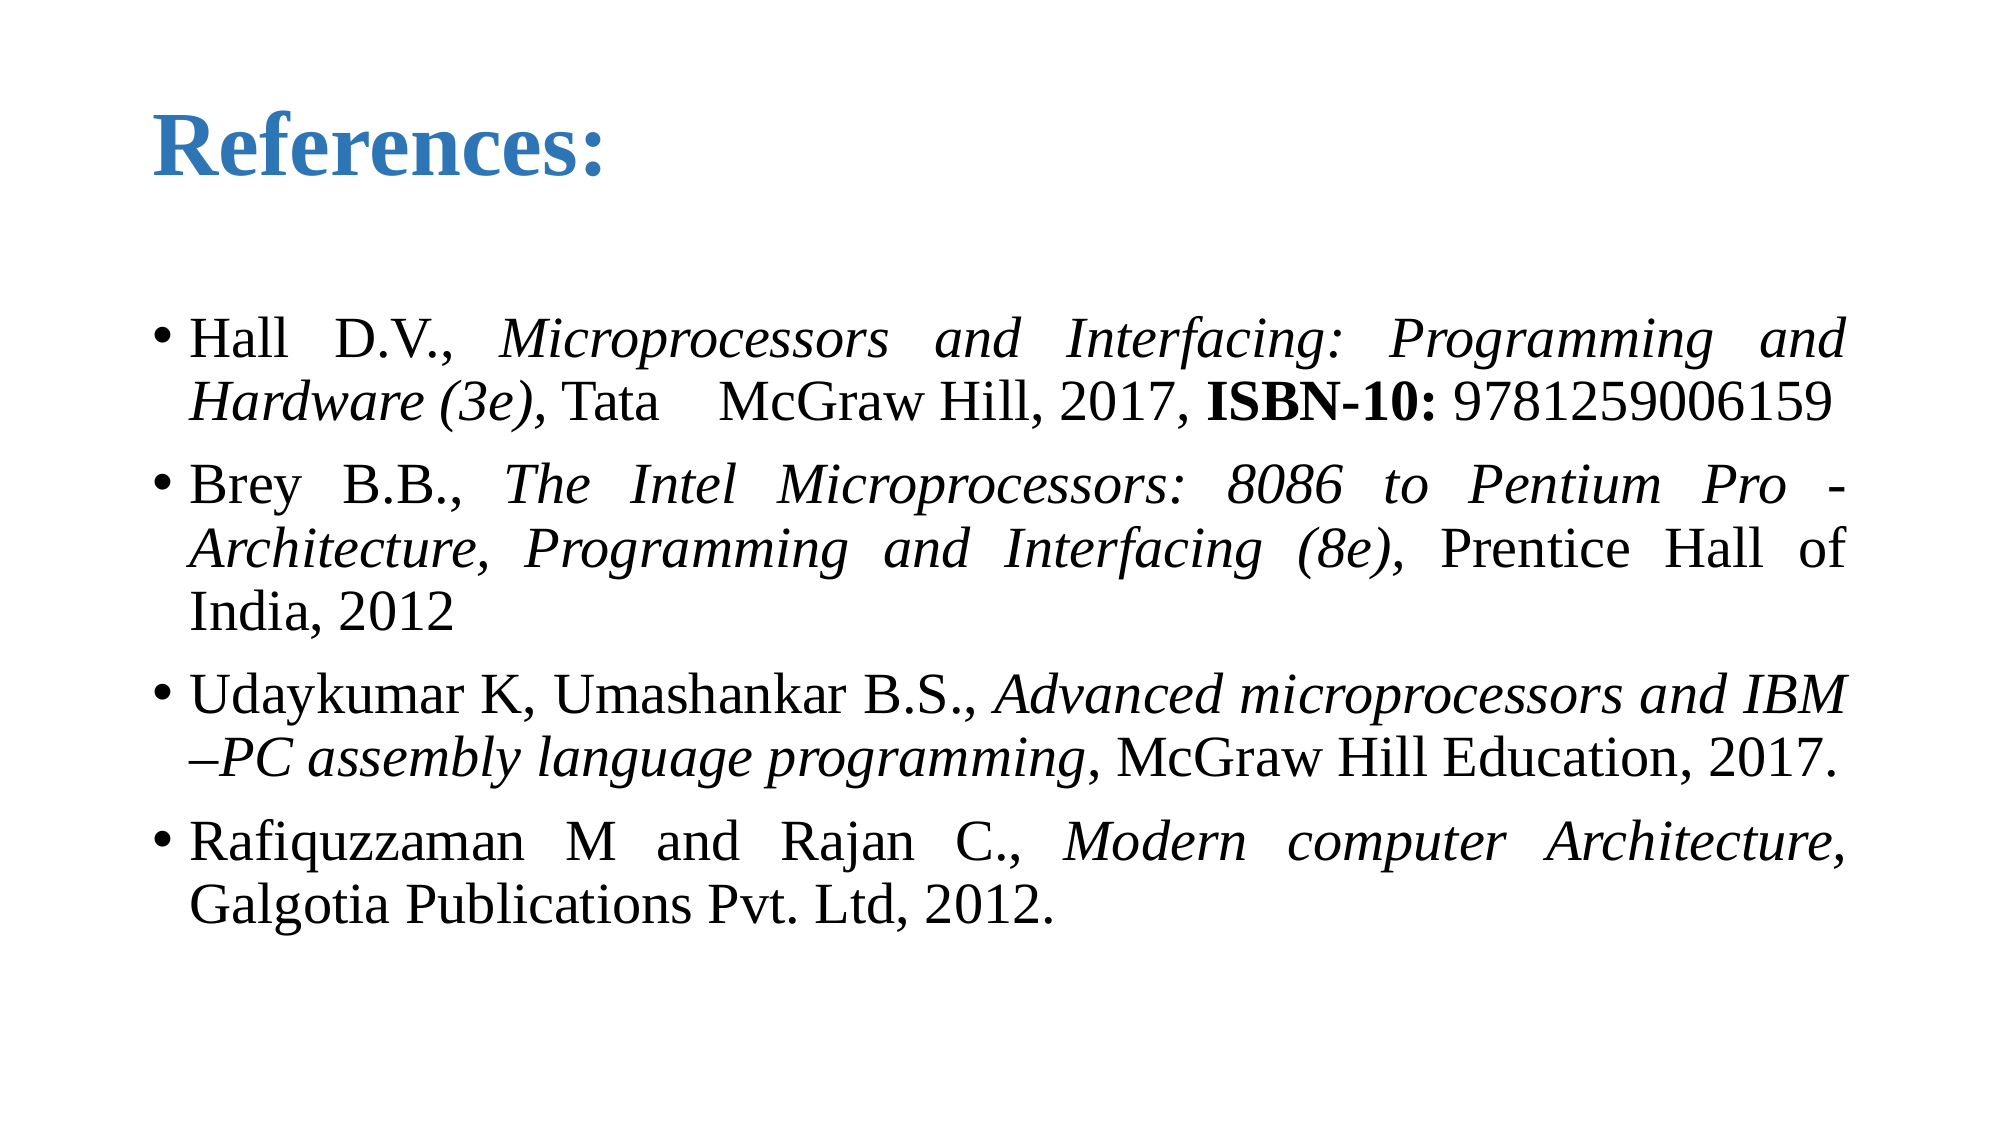

# References:
Hall D.V., Microprocessors and Interfacing: Programming and Hardware (3e), Tata    McGraw Hill, 2017, ISBN-10: 9781259006159
Brey B.B., The Intel Microprocessors: 8086 to Pentium Pro - Architecture, Programming and Interfacing (8e), Prentice Hall of India, 2012
Udaykumar K, Umashankar B.S., Advanced microprocessors and IBM –PC assembly language programming, McGraw Hill Education, 2017.
Rafiquzzaman M and Rajan C., Modern computer Architecture, Galgotia Publications Pvt. Ltd, 2012.